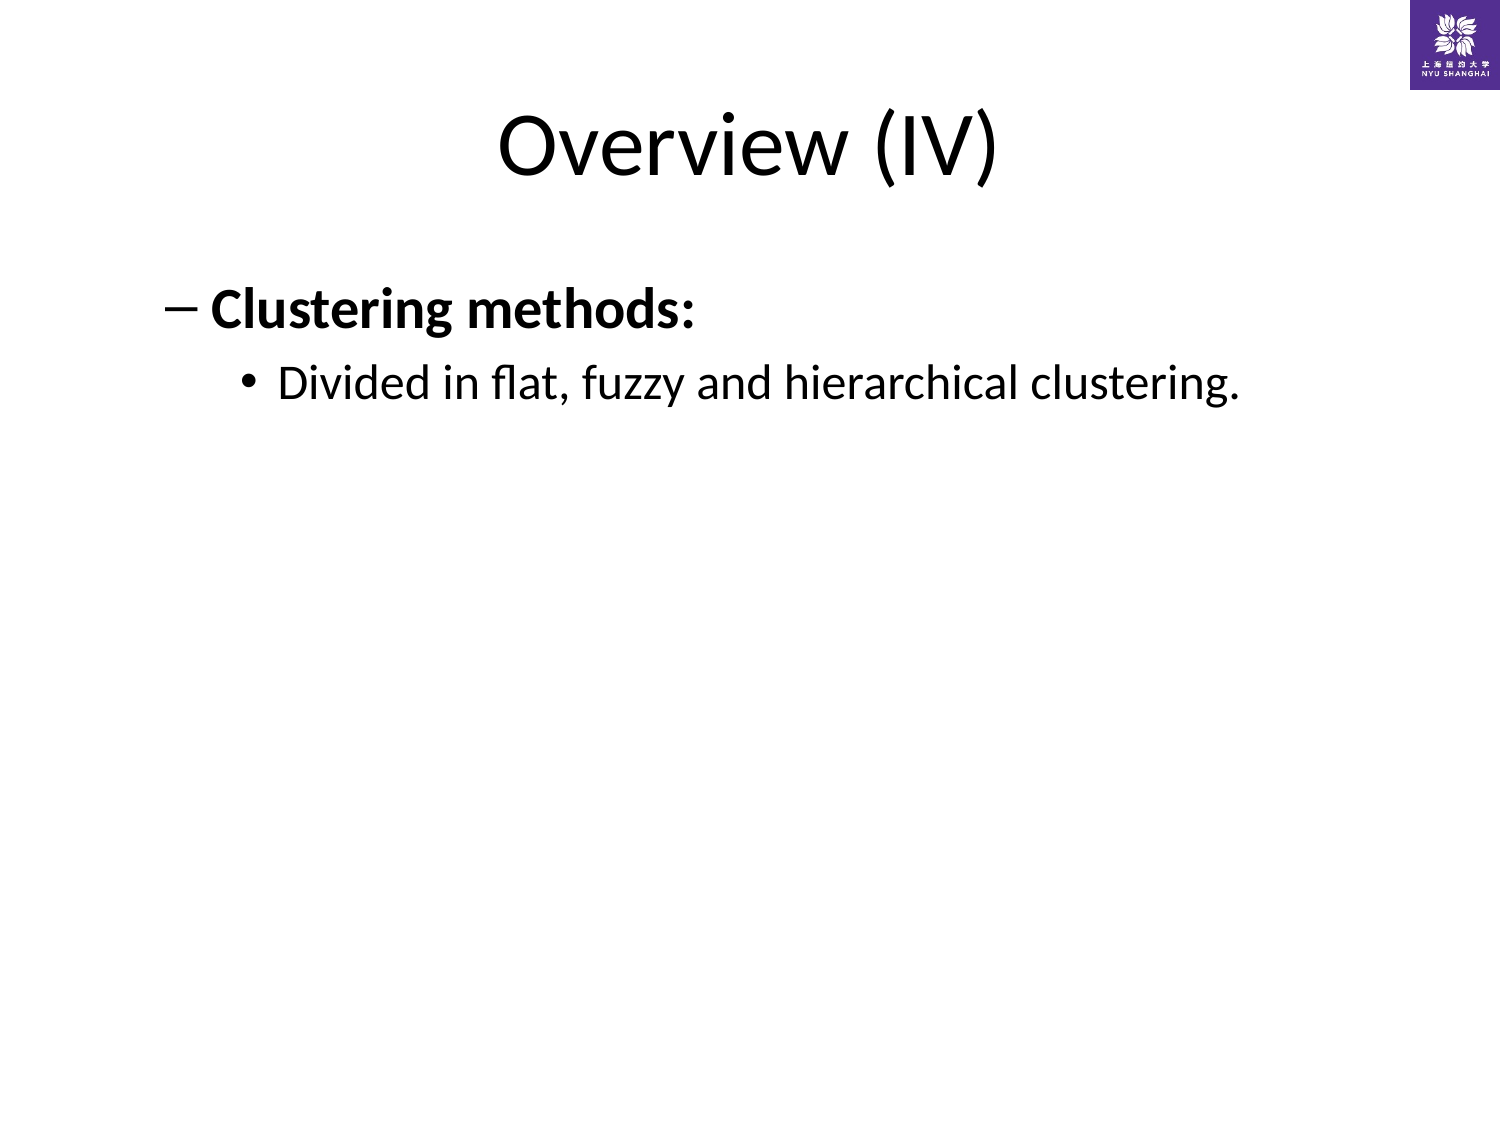

# Overview (IV)
Clustering methods:
Divided in flat, fuzzy and hierarchical clustering.